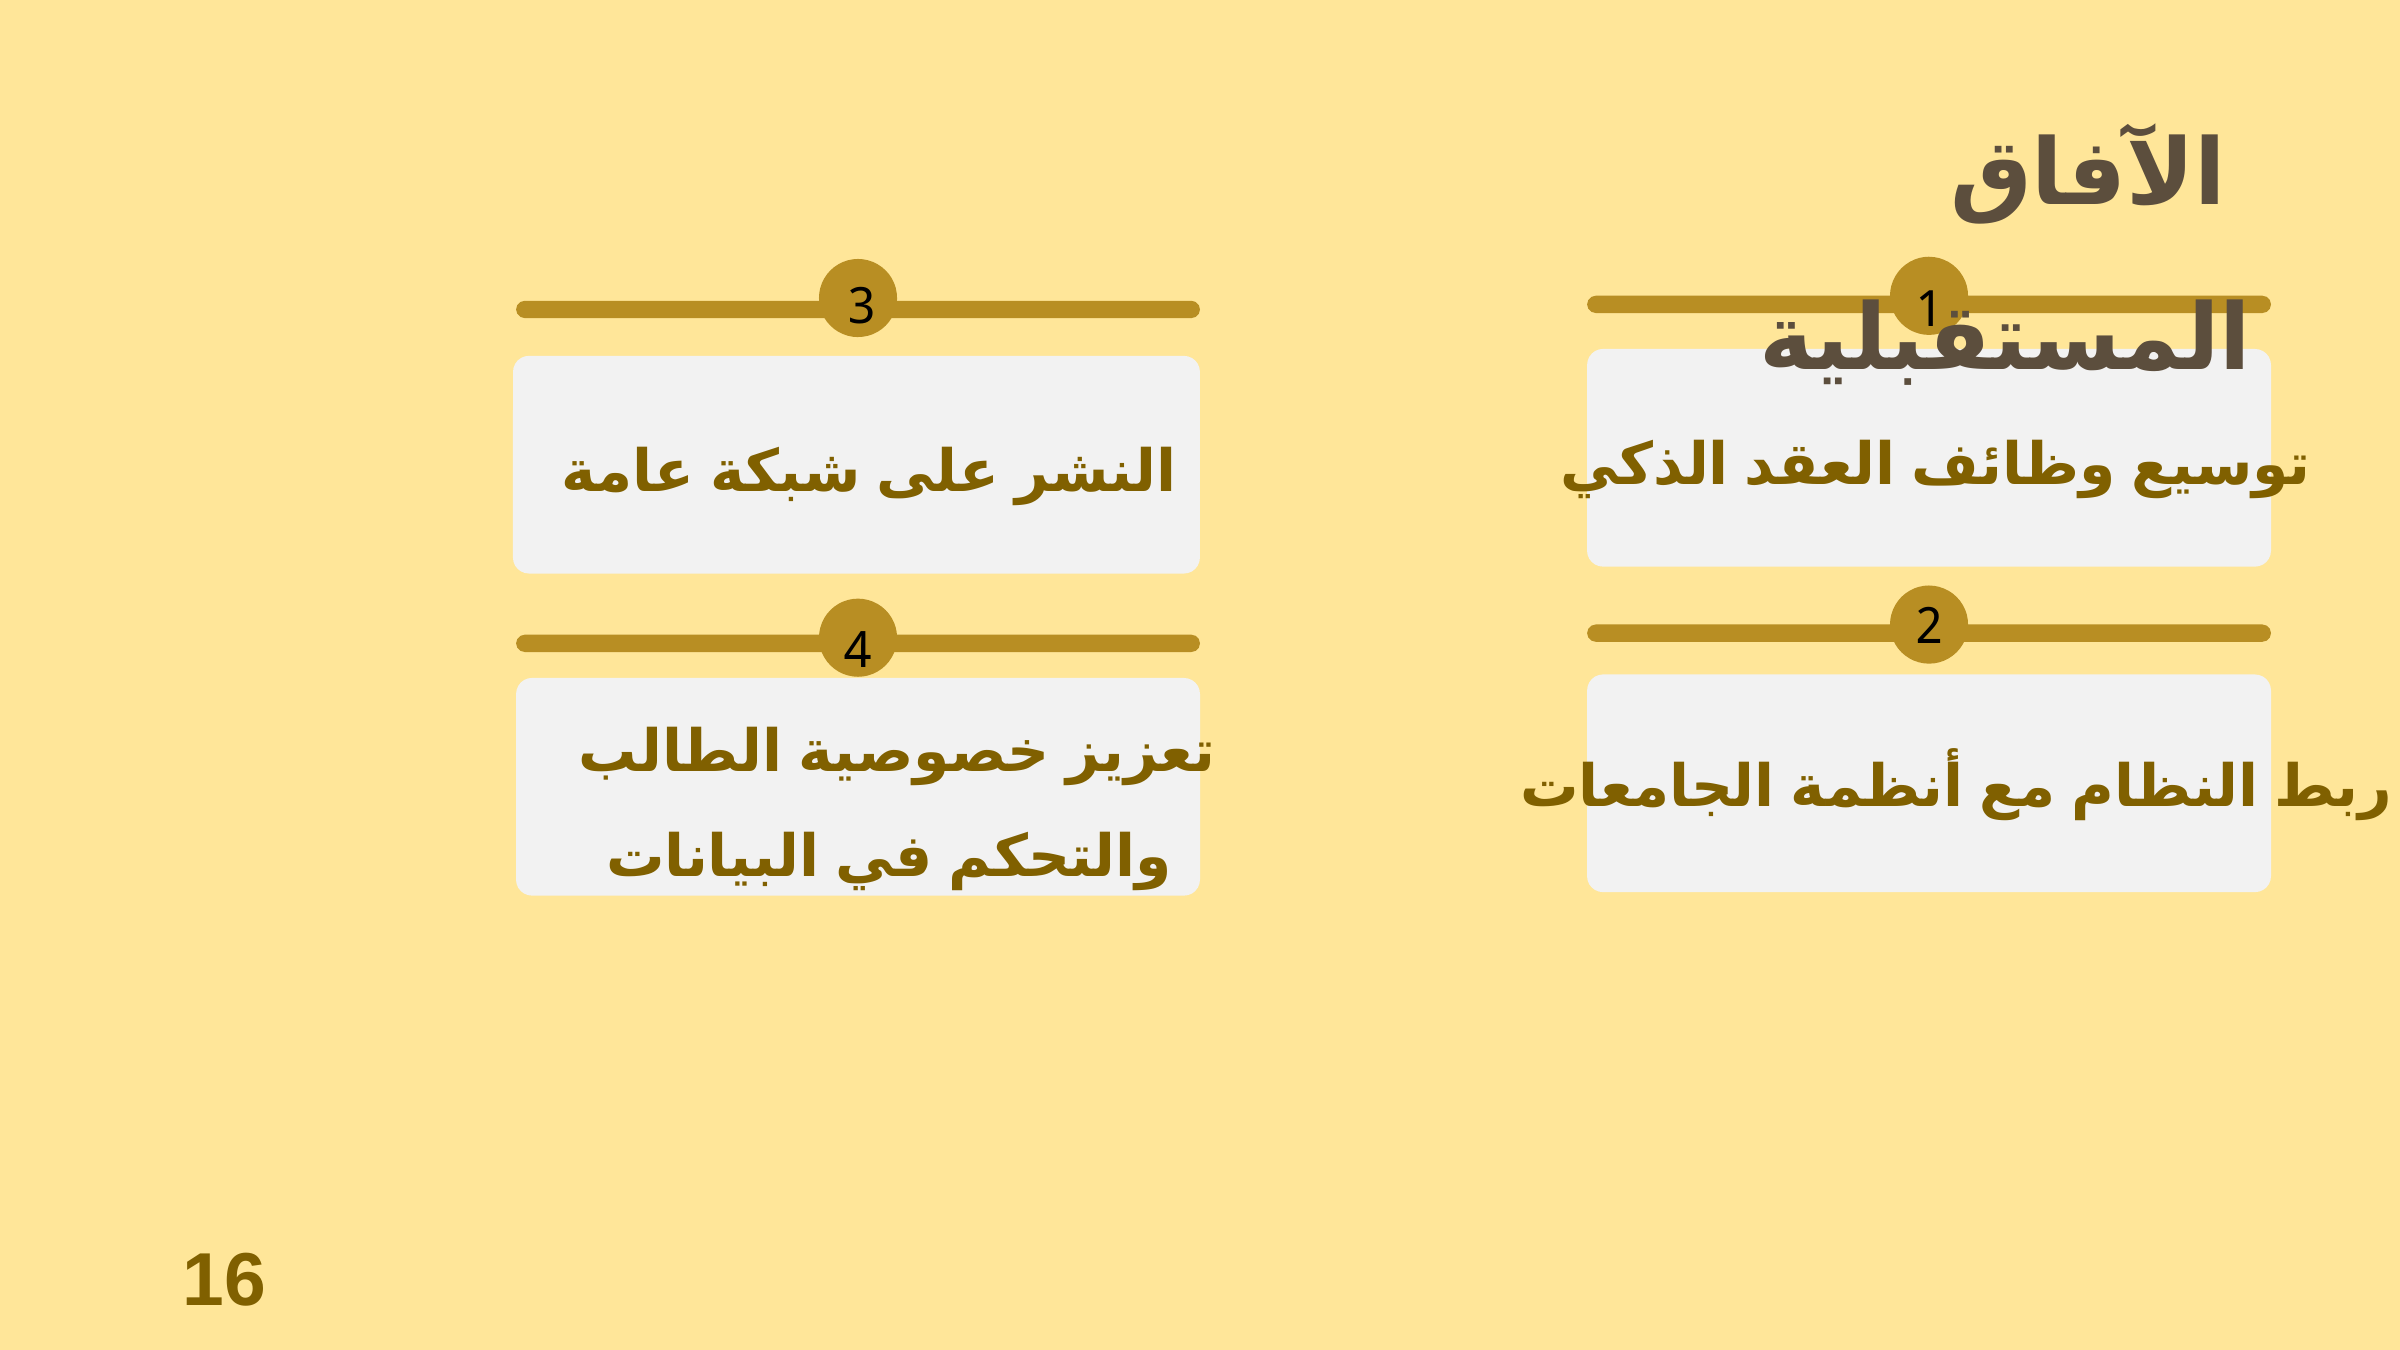

الآفاق المستقبلية
3
1

توسيع وظائف العقد الذكي
النشر على شبكة عامة
2

4

تعزيز خصوصية الطالب
والتحكم في البيانات
ربط النظام مع أنظمة الجامعات
16